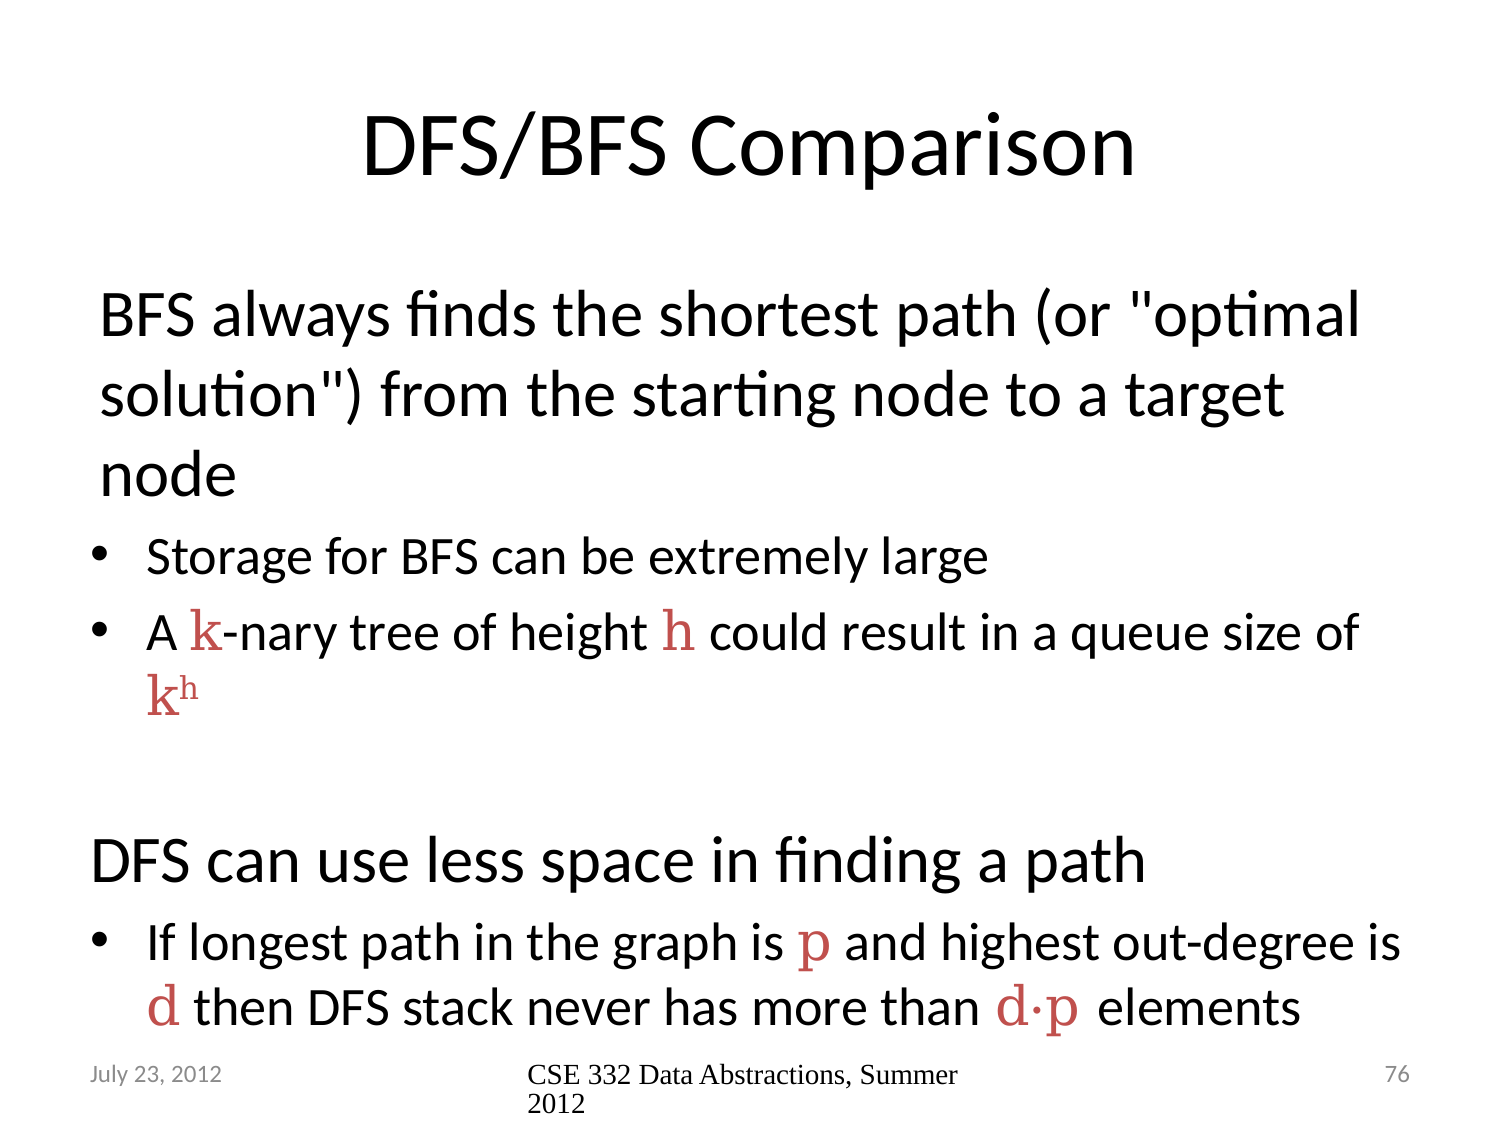

# DFS/BFS Comparison
BFS always finds the shortest path (or "optimal solution") from the starting node to a target node
Storage for BFS can be extremely large
A k-nary tree of height h could result in a queue size of kh

DFS can use less space in finding a path
If longest path in the graph is p and highest out-degree is d then DFS stack never has more than d⋅p elements
July 23, 2012
CSE 332 Data Abstractions, Summer 2012
76